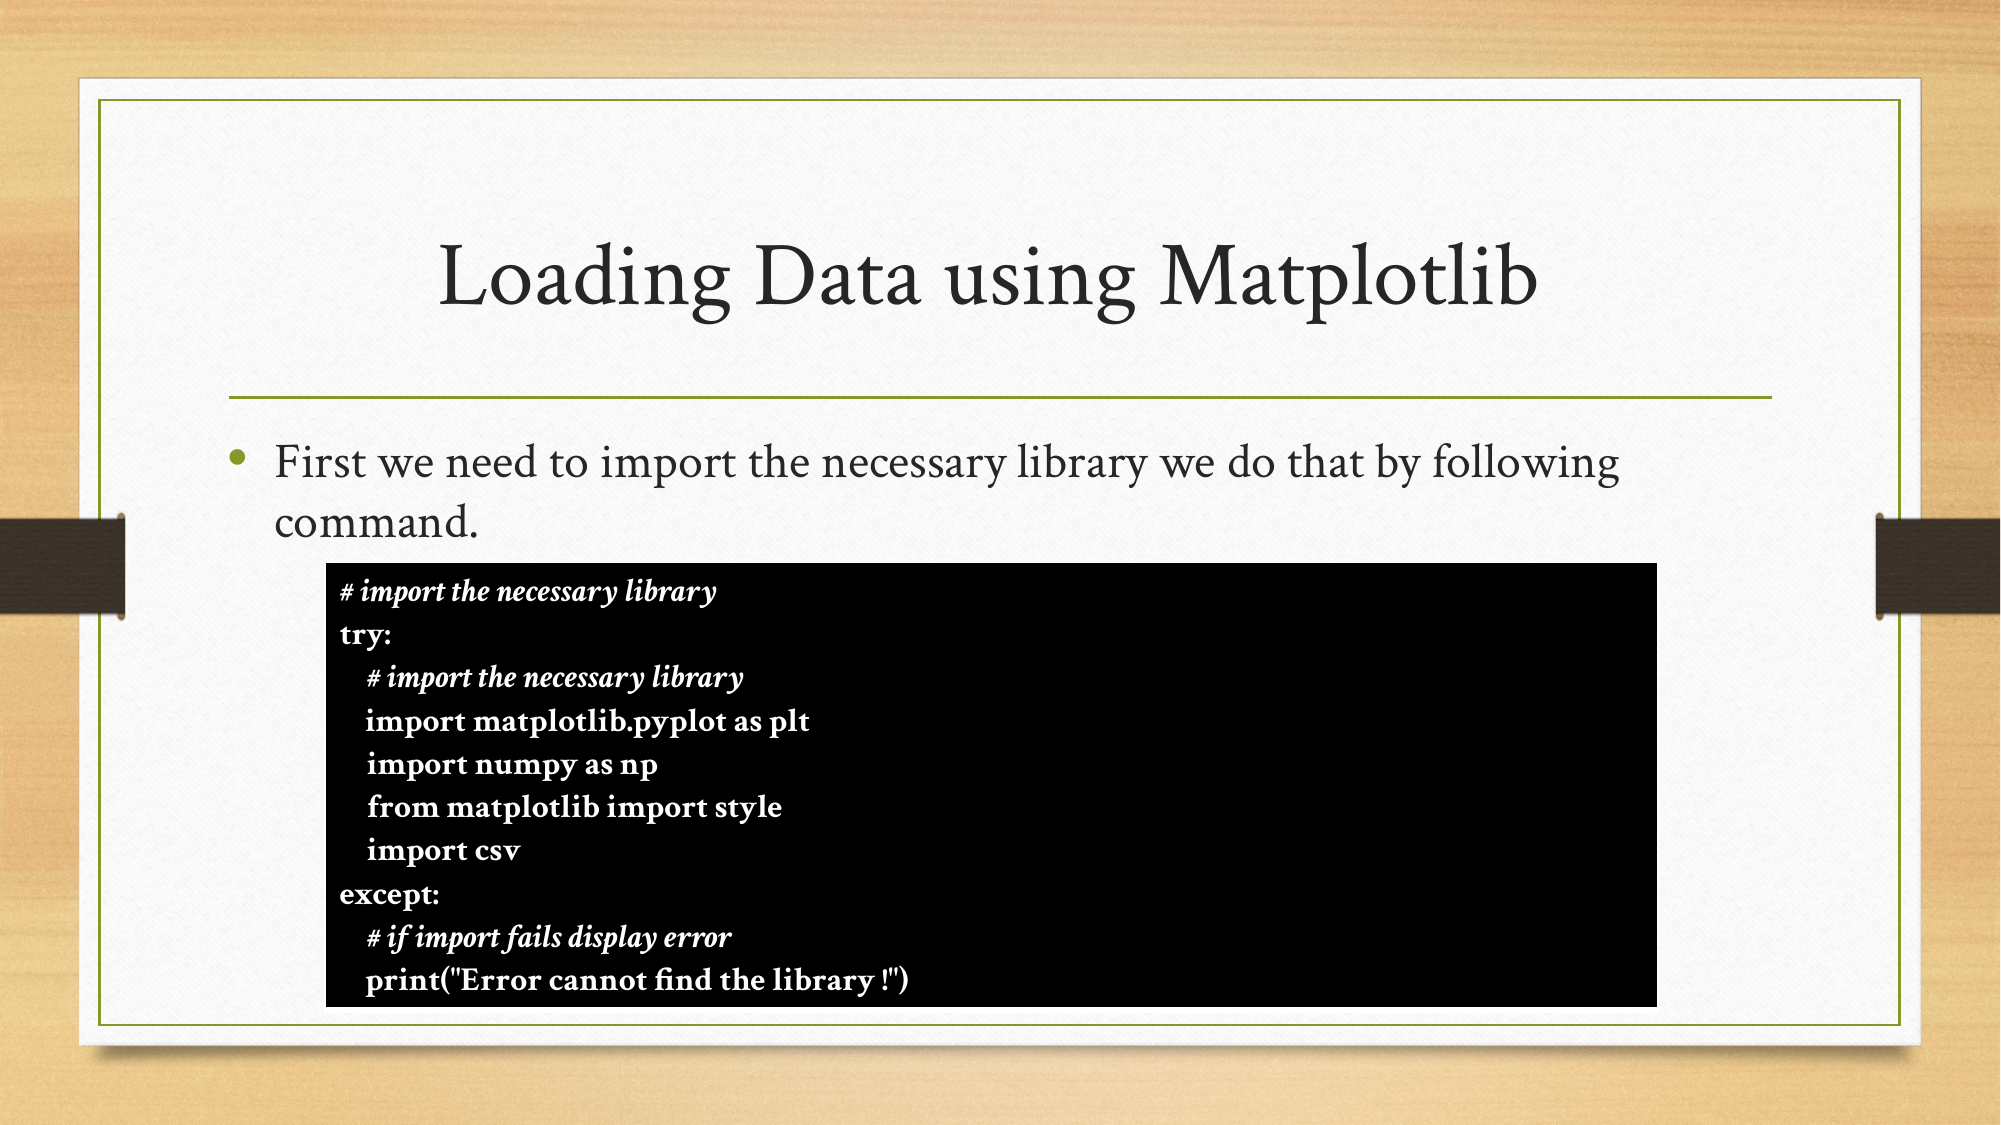

# Loading Data using Matplotlib
First we need to import the necessary library we do that by following command.

| # import the necessary library try: # import the necessary library import matplotlib.pyplot as plt import numpy as np from matplotlib import style import csv except: # if import fails display error print("Error cannot find the library !") |
| --- |